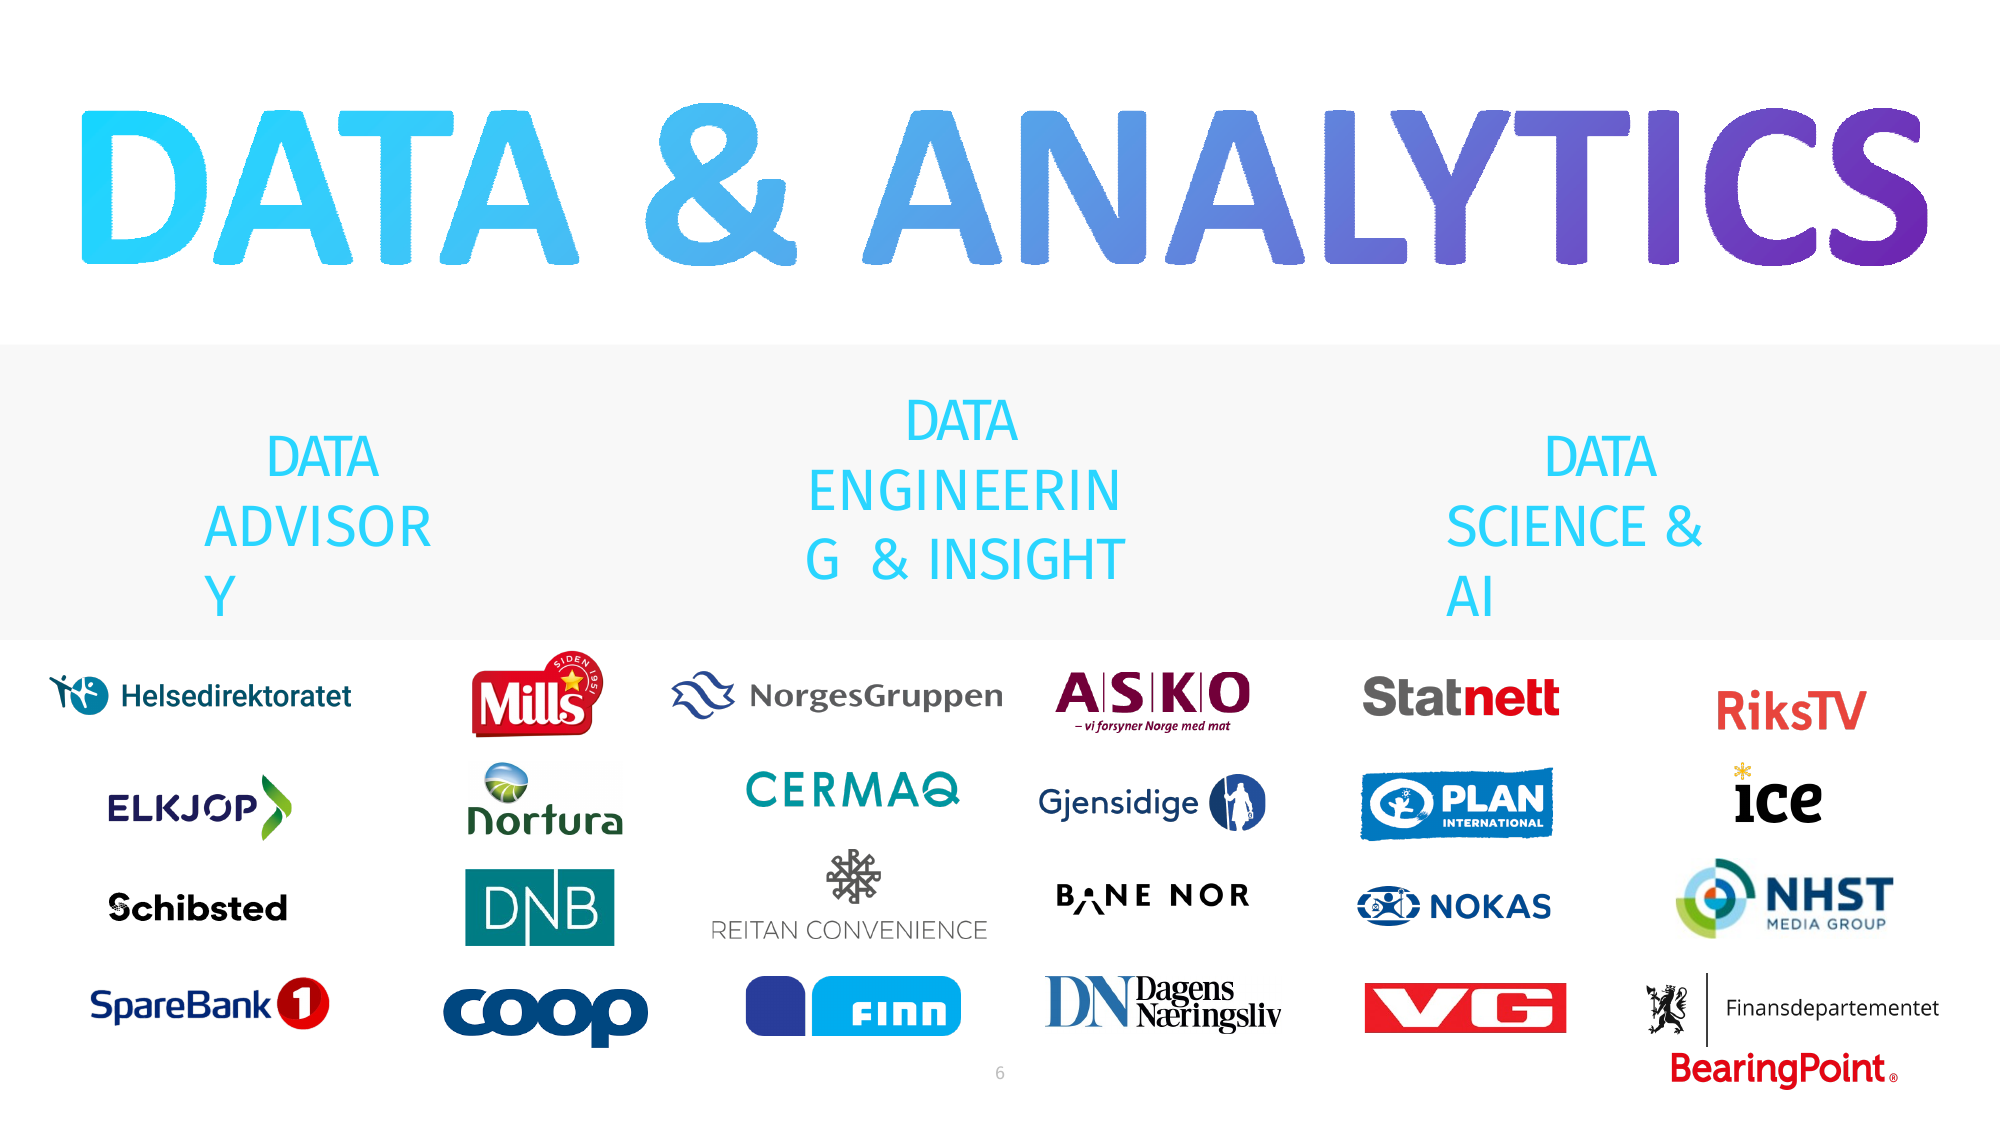

# DATA  ENGINEERING  & INSIGHT
DATA  ADVISORY
DATA  SCIENCE & AI

6